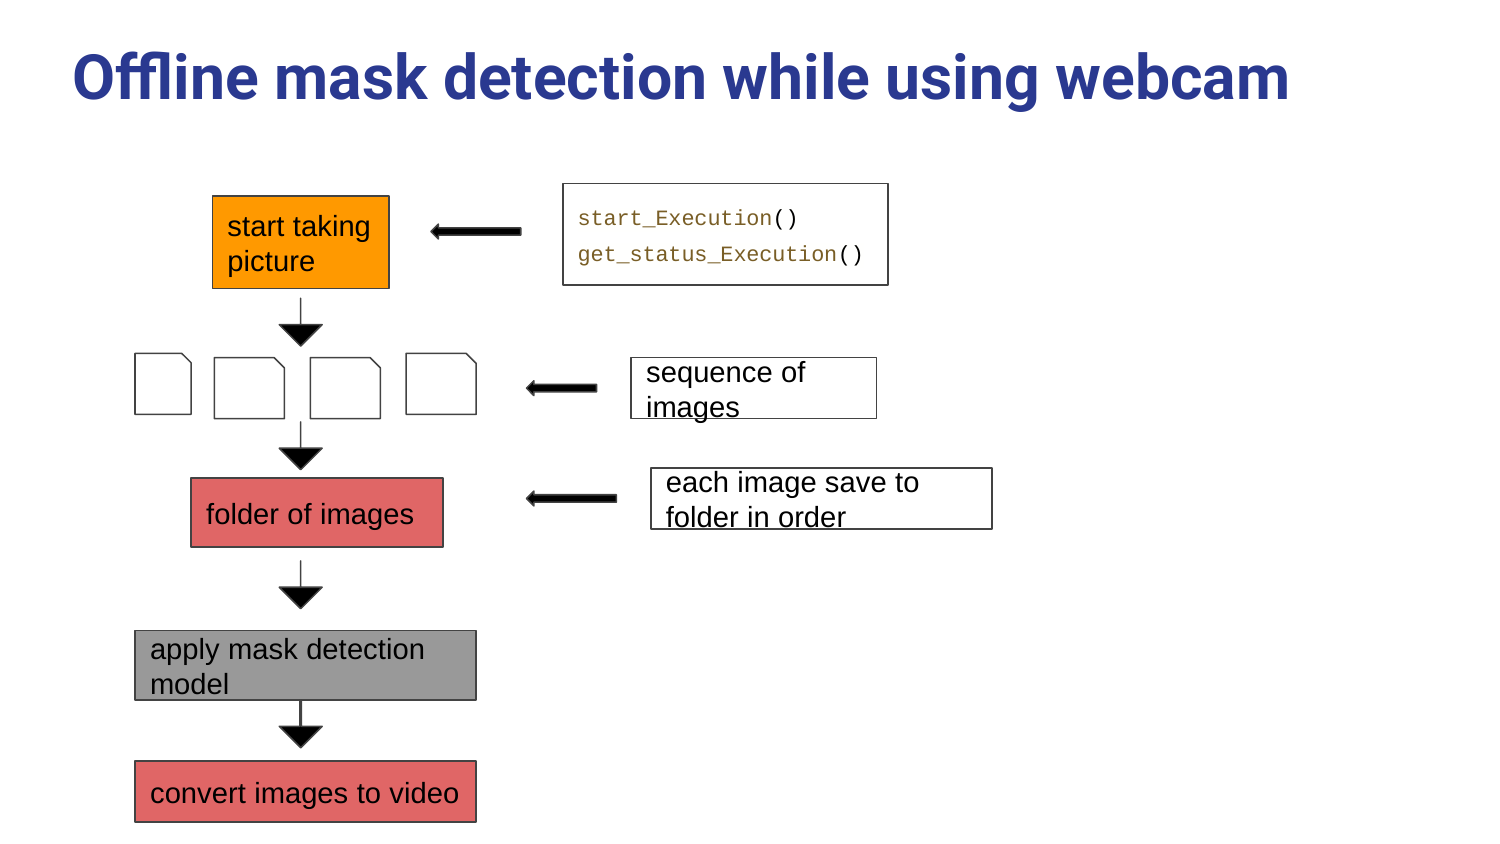

# Offline mask detection while using webcam

start_Execution()
get_status_Execution()

start taking picture

sequence of images

each image save to folder in order
folder of images

apply mask detection model

convert images to video